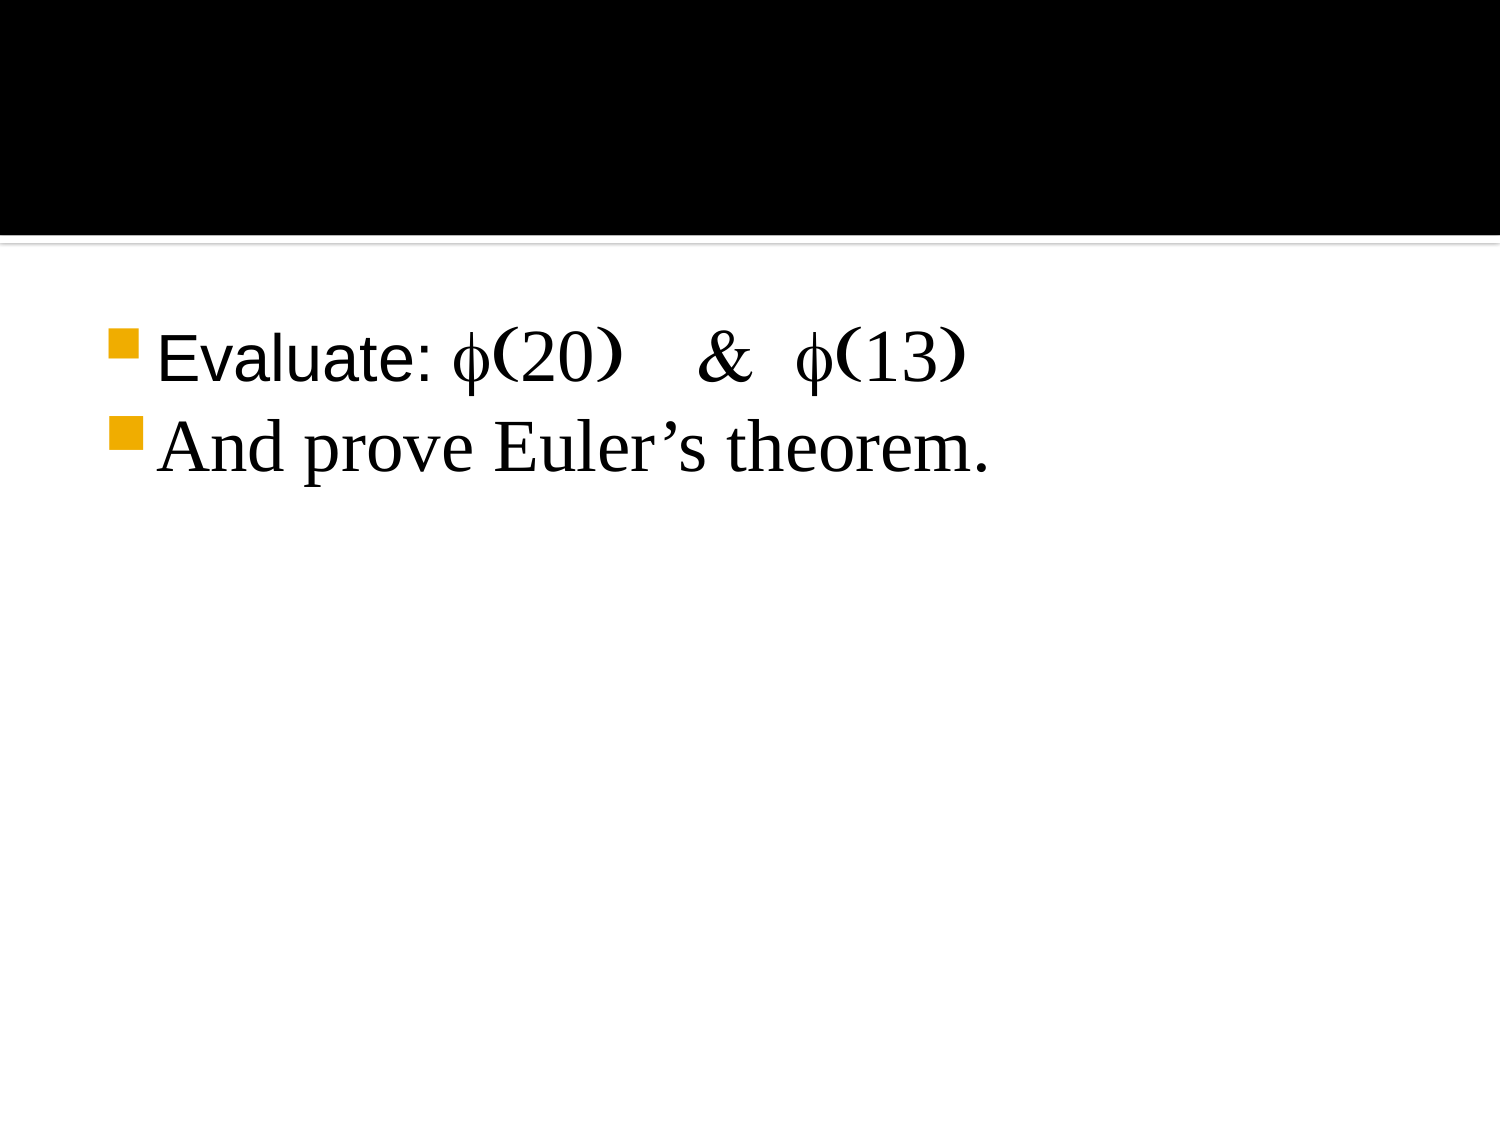

#
Evaluate: φ(20)  & φ(13)
And prove Euler’s theorem.